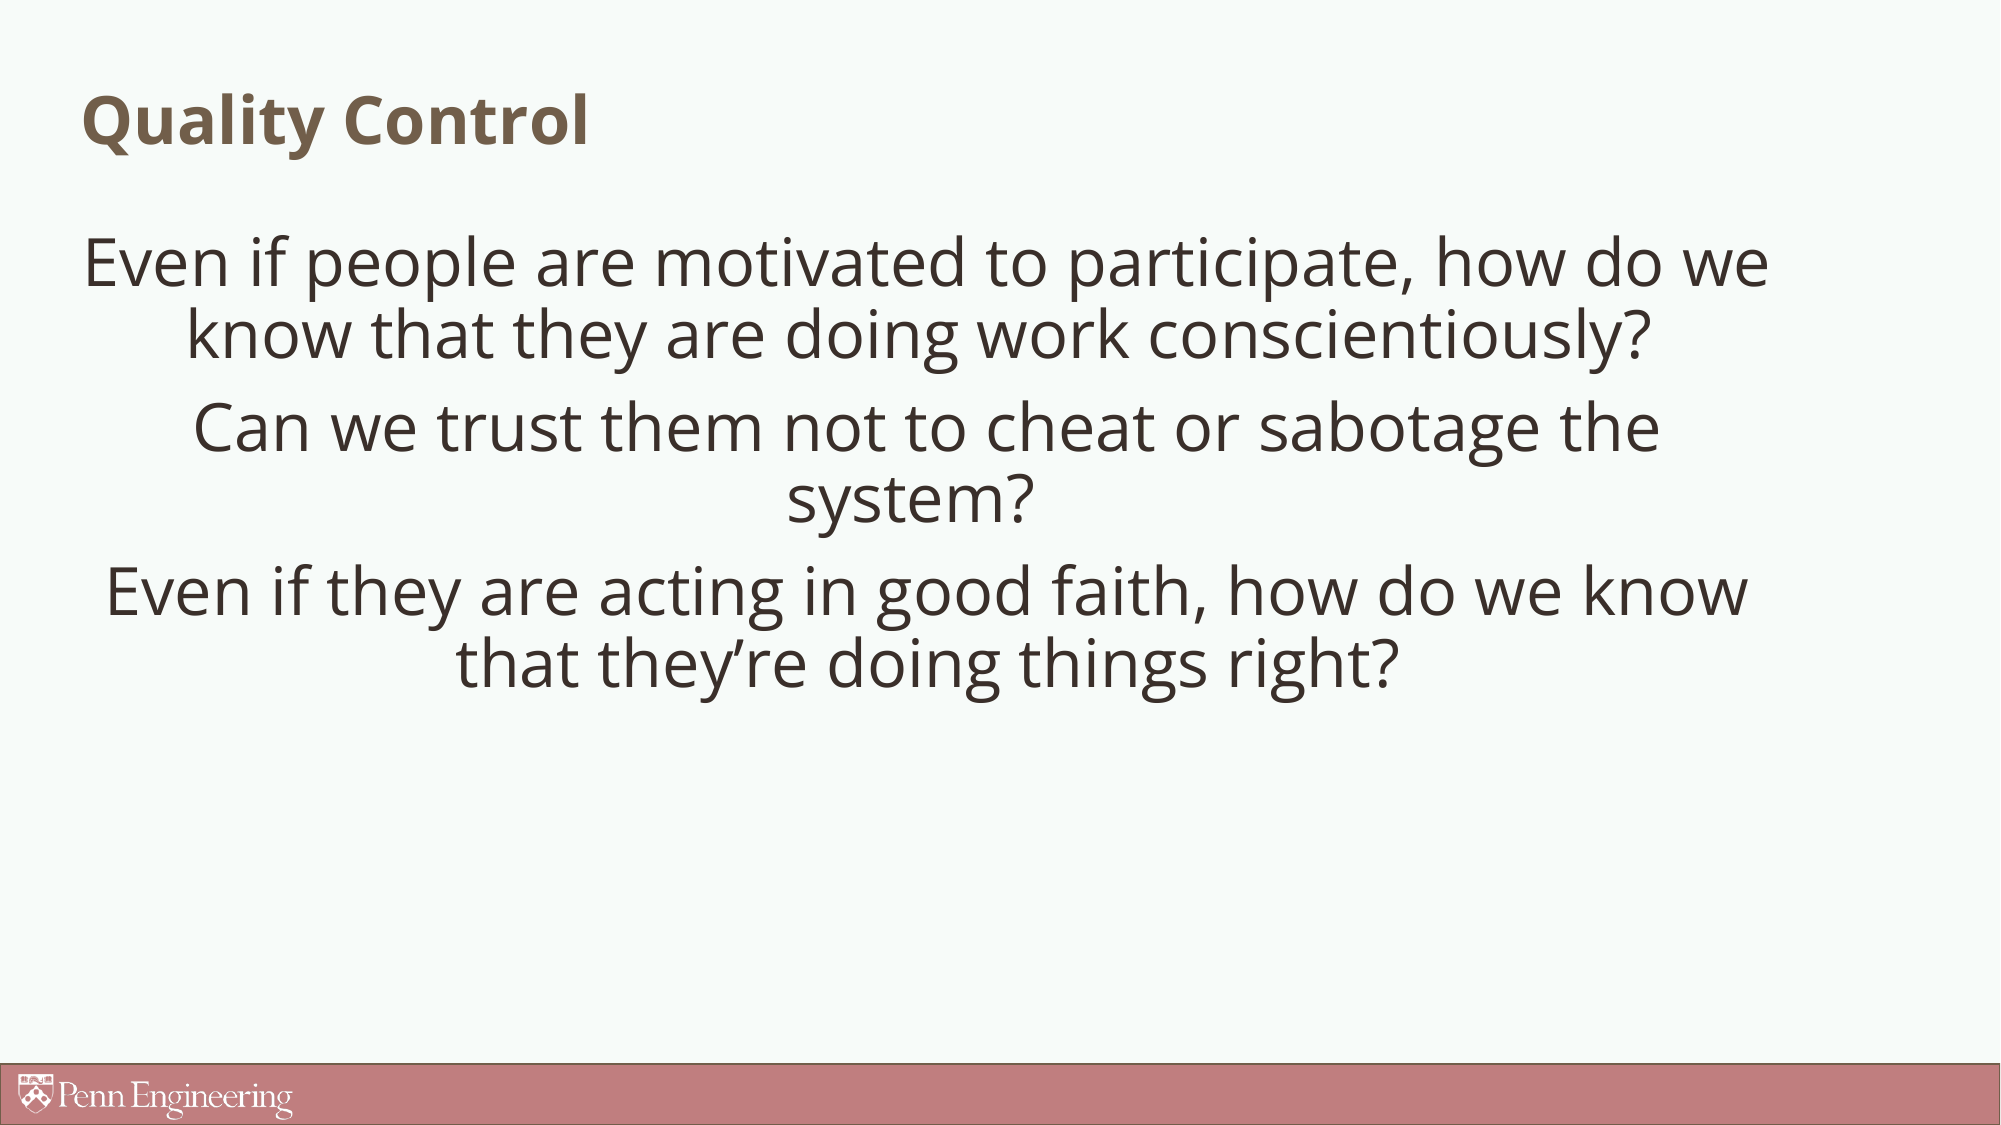

# Quality Control
Even if people are motivated to participate, how do we know that they are doing work conscientiously?
Can we trust them not to cheat or sabotage the system?
Even if they are acting in good faith, how do we know that they’re doing things right?